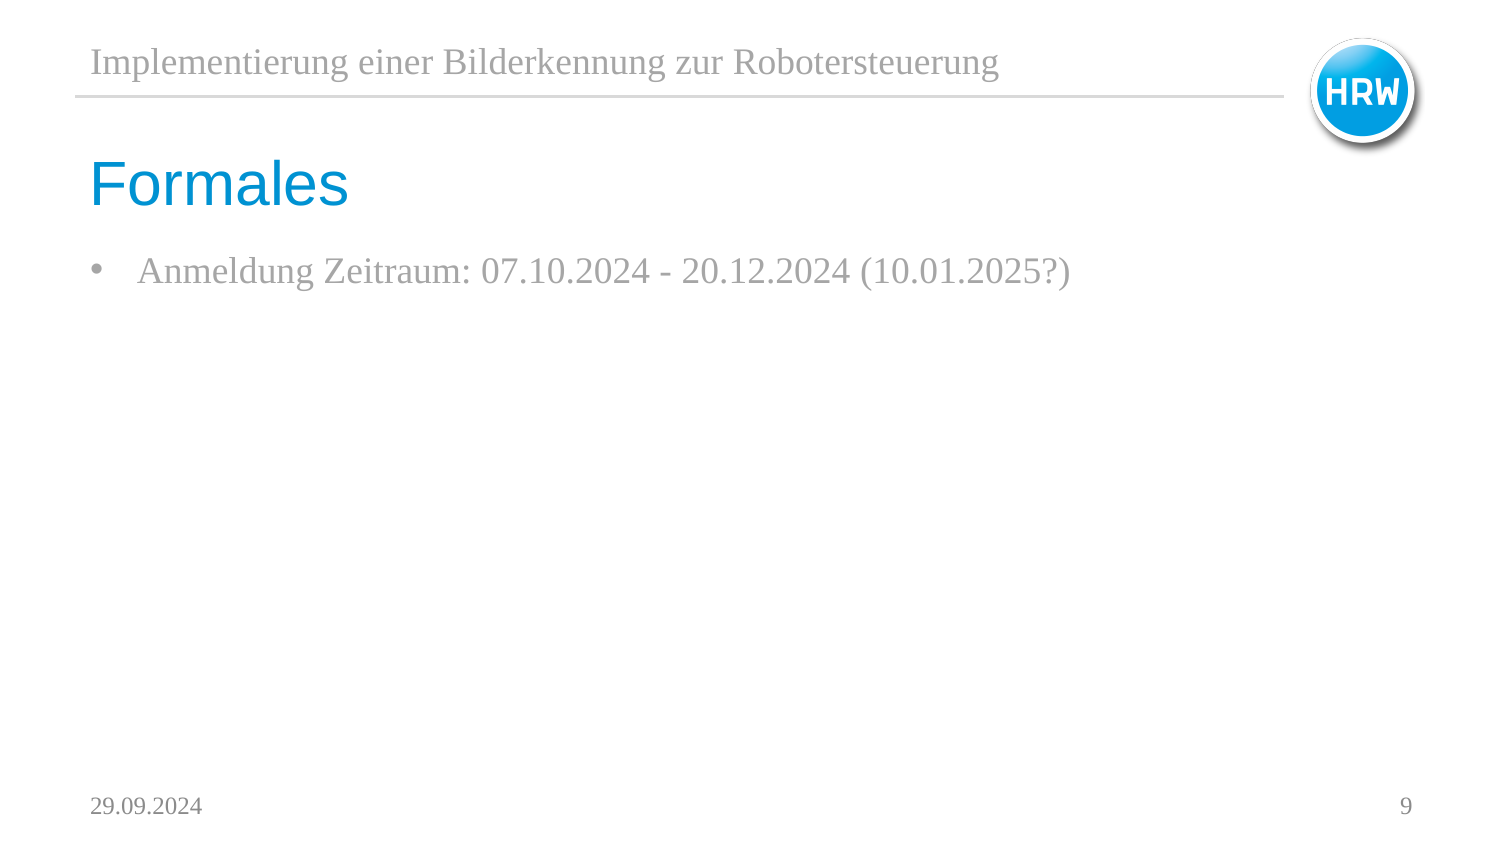

Implementierung einer Bilderkennung zur Robotersteuerung
# Formales
Anmeldung Zeitraum: 07.10.2024 - 20.12.2024 (10.01.2025?)

29.09.2024
9